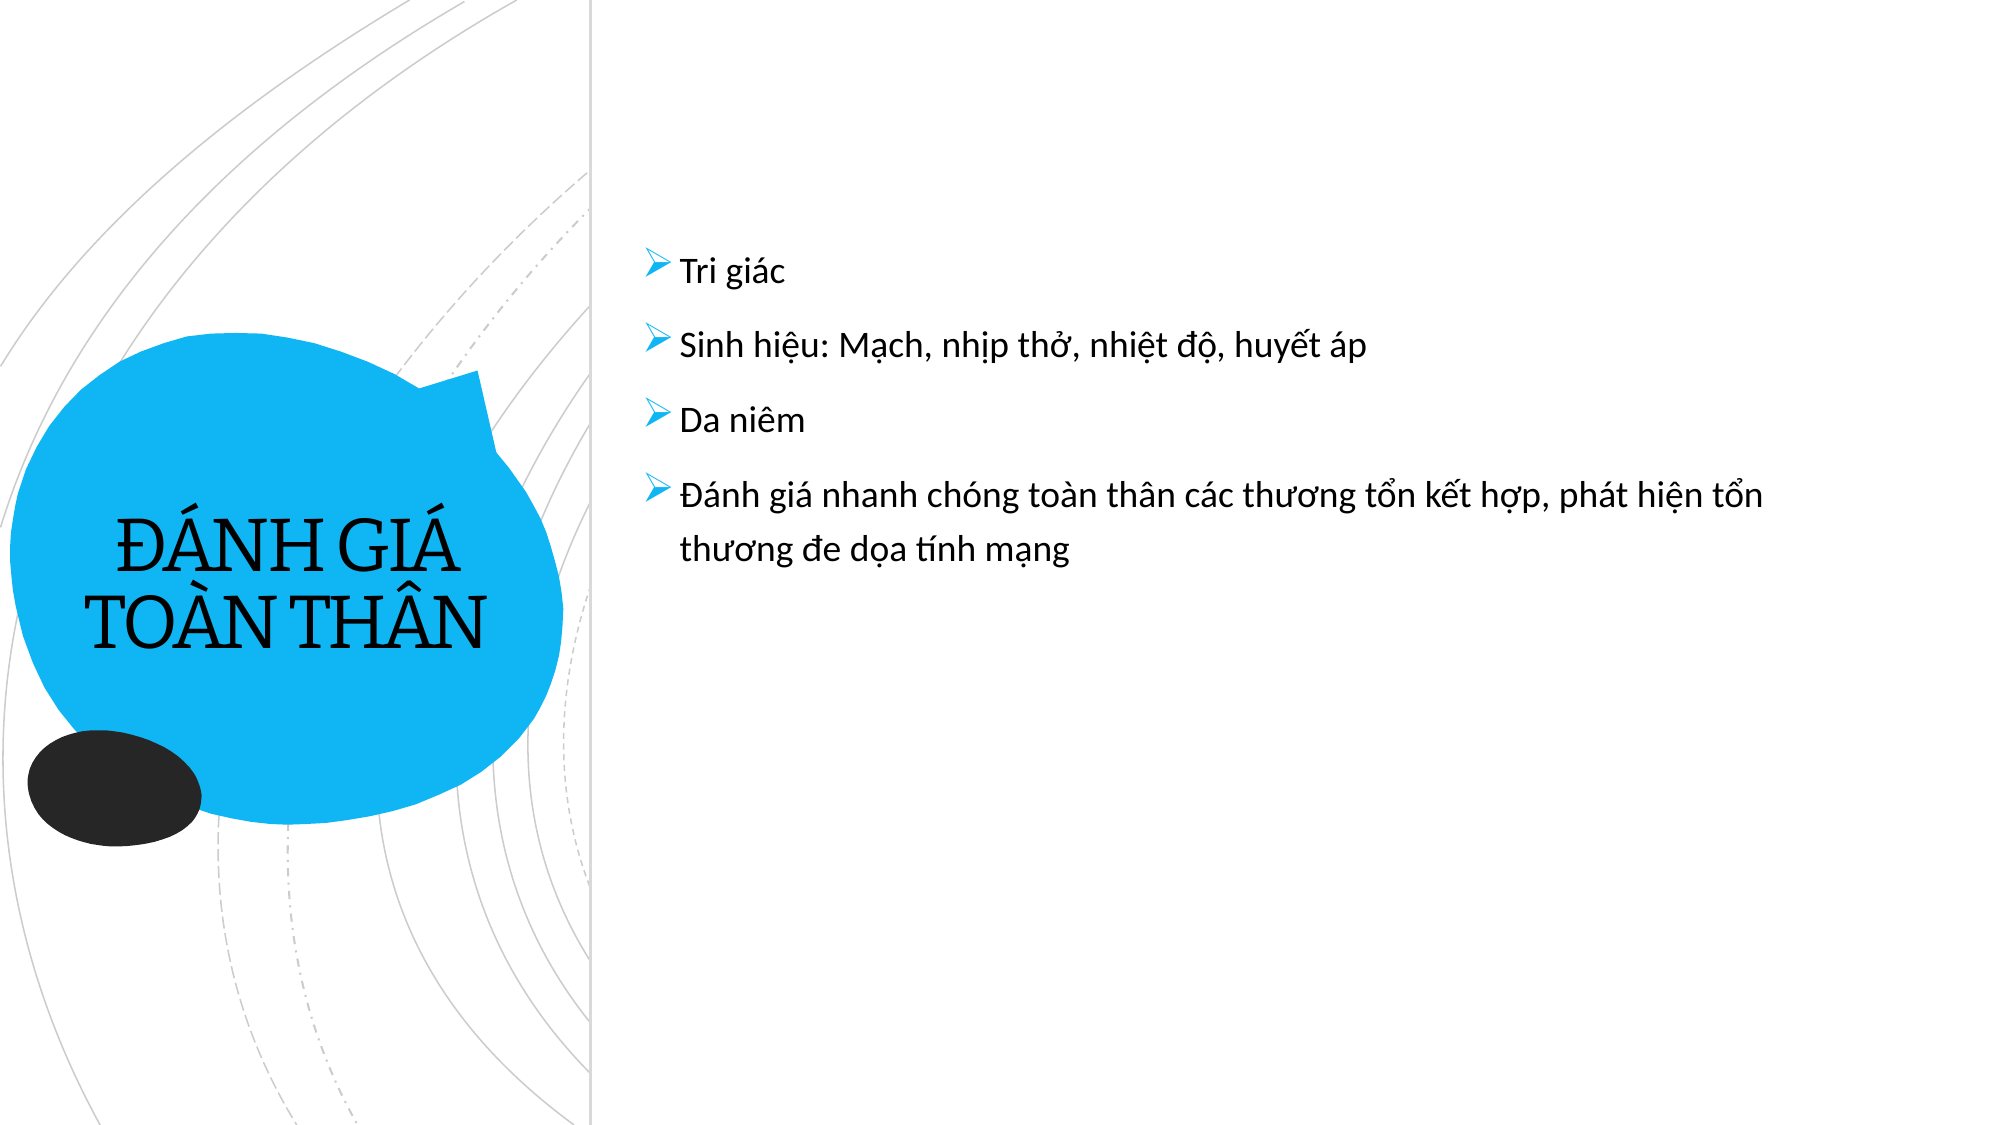

Tri giác
Sinh hiệu: Mạch, nhịp thở, nhiệt độ, huyết áp
Da niêm
Đánh giá nhanh chóng toàn thân các thương tổn kết hợp, phát hiện tổn thương đe dọa tính mạng

# ĐÁNH GIÁ TOÀN THÂN